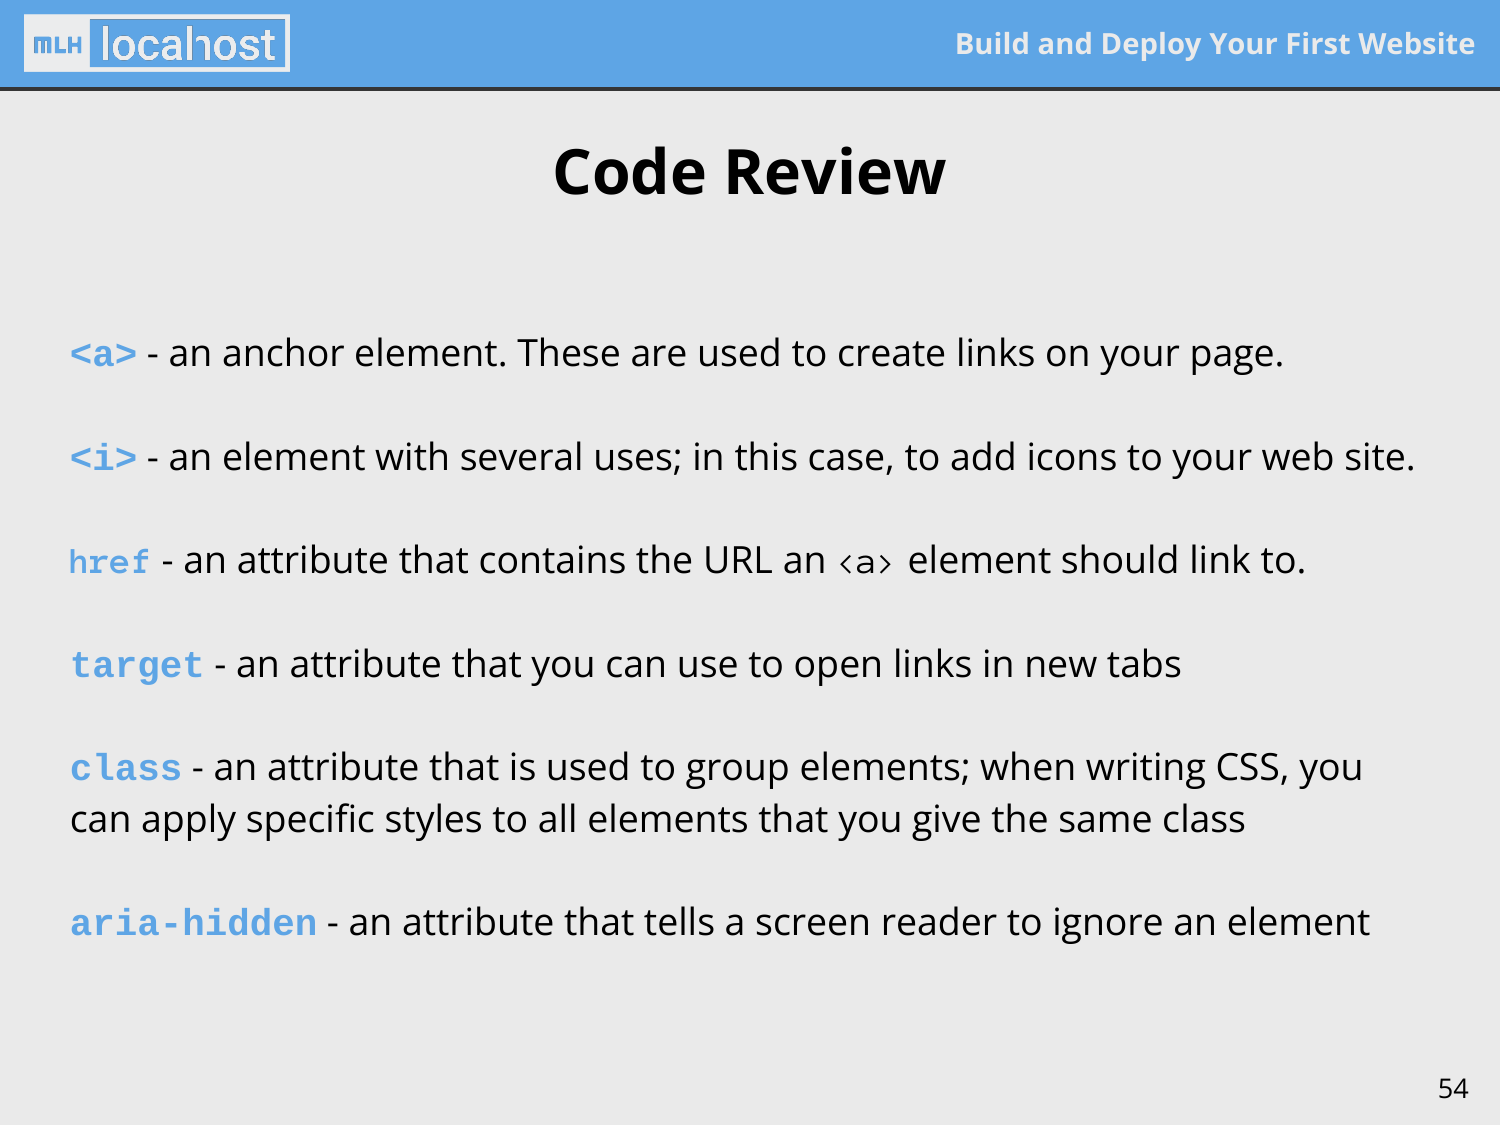

# Code Review
<a> - an anchor element. These are used to create links on your page.

<i> - an element with several uses; in this case, to add icons to your web site.

href - an attribute that contains the URL an <a> element should link to.

target - an attribute that you can use to open links in new tabs

class - an attribute that is used to group elements; when writing CSS, you can apply specific styles to all elements that you give the same class

aria-hidden - an attribute that tells a screen reader to ignore an element
54